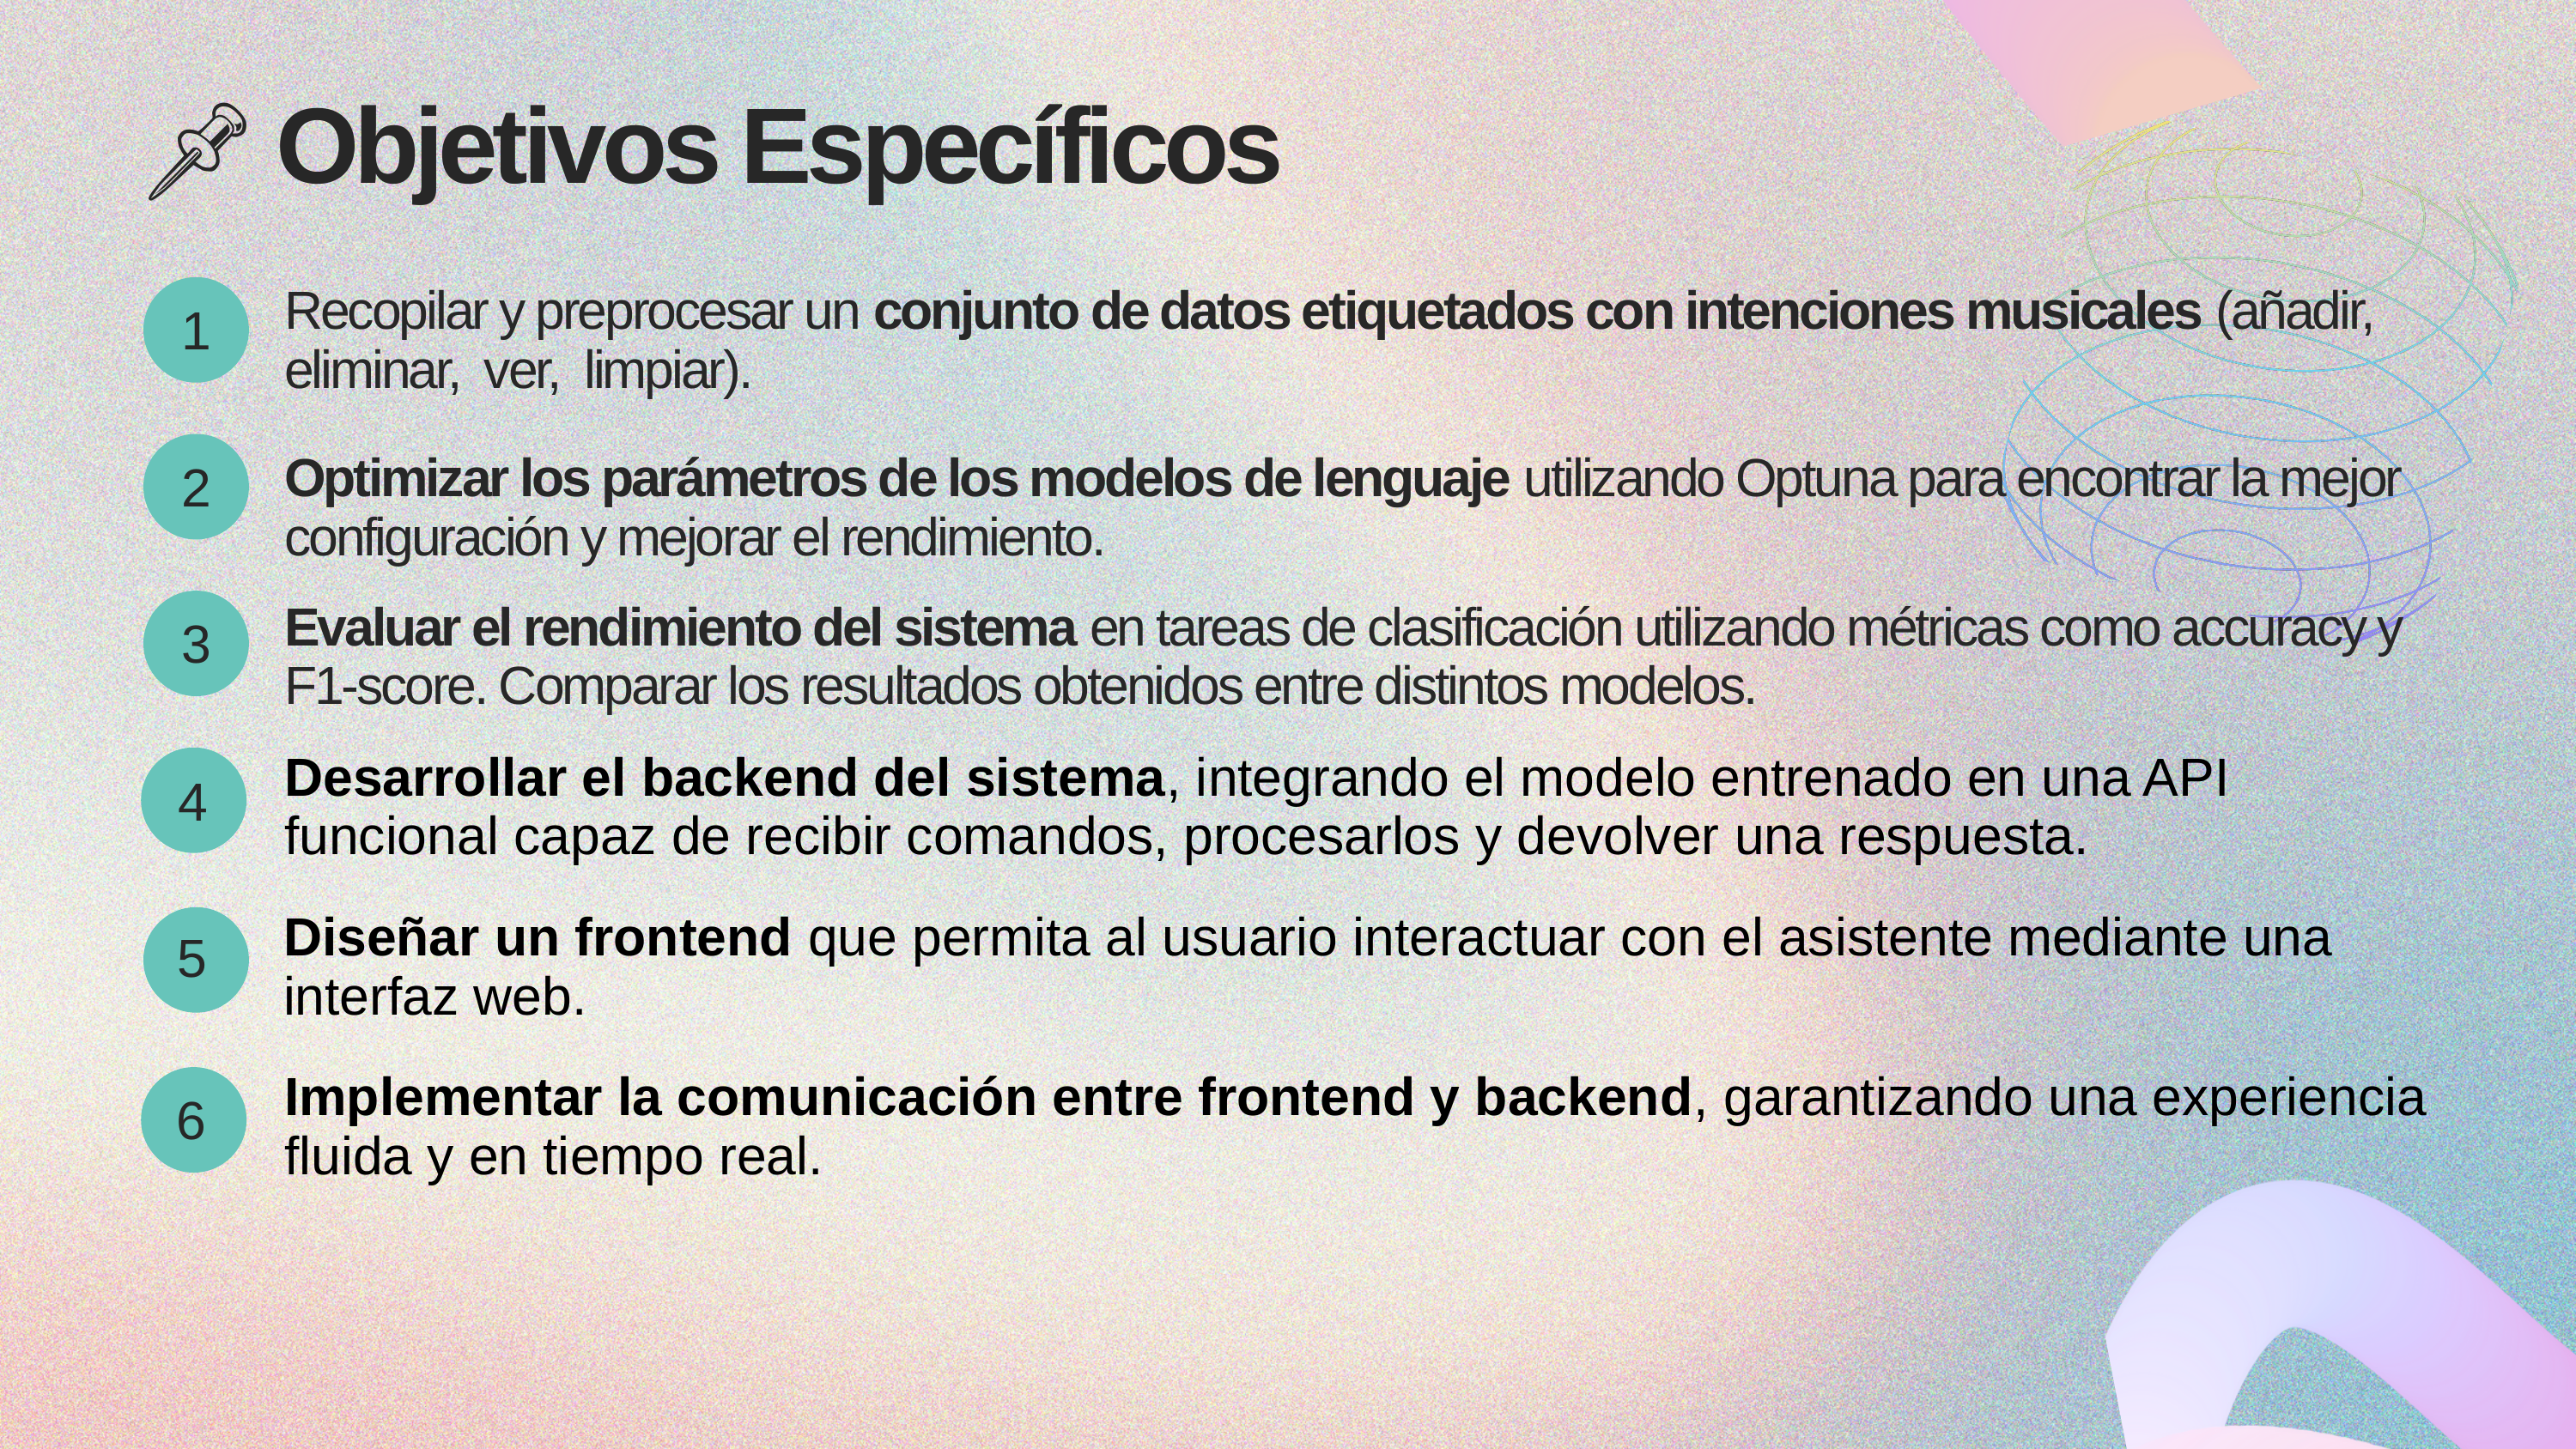

📌 Objetivos Específicos

Recopilar y preprocesar un conjunto de datos etiquetados con intenciones musicales (añadir, eliminar,  ver,  limpiar).
1

Optimizar los parámetros de los modelos de lenguaje utilizando Optuna para encontrar la mejor configuración y mejorar el rendimiento.
2

Evaluar el rendimiento del sistema en tareas de clasificación utilizando métricas como accuracy y F1-score. Comparar los resultados obtenidos entre distintos modelos.
3

Desarrollar el backend del sistema, integrando el modelo entrenado en una API funcional capaz de recibir comandos, procesarlos y devolver una respuesta.
4

Diseñar un frontend que permita al usuario interactuar con el asistente mediante una interfaz web.
5

Implementar la comunicación entre frontend y backend, garantizando una experiencia fluida y en tiempo real.
6